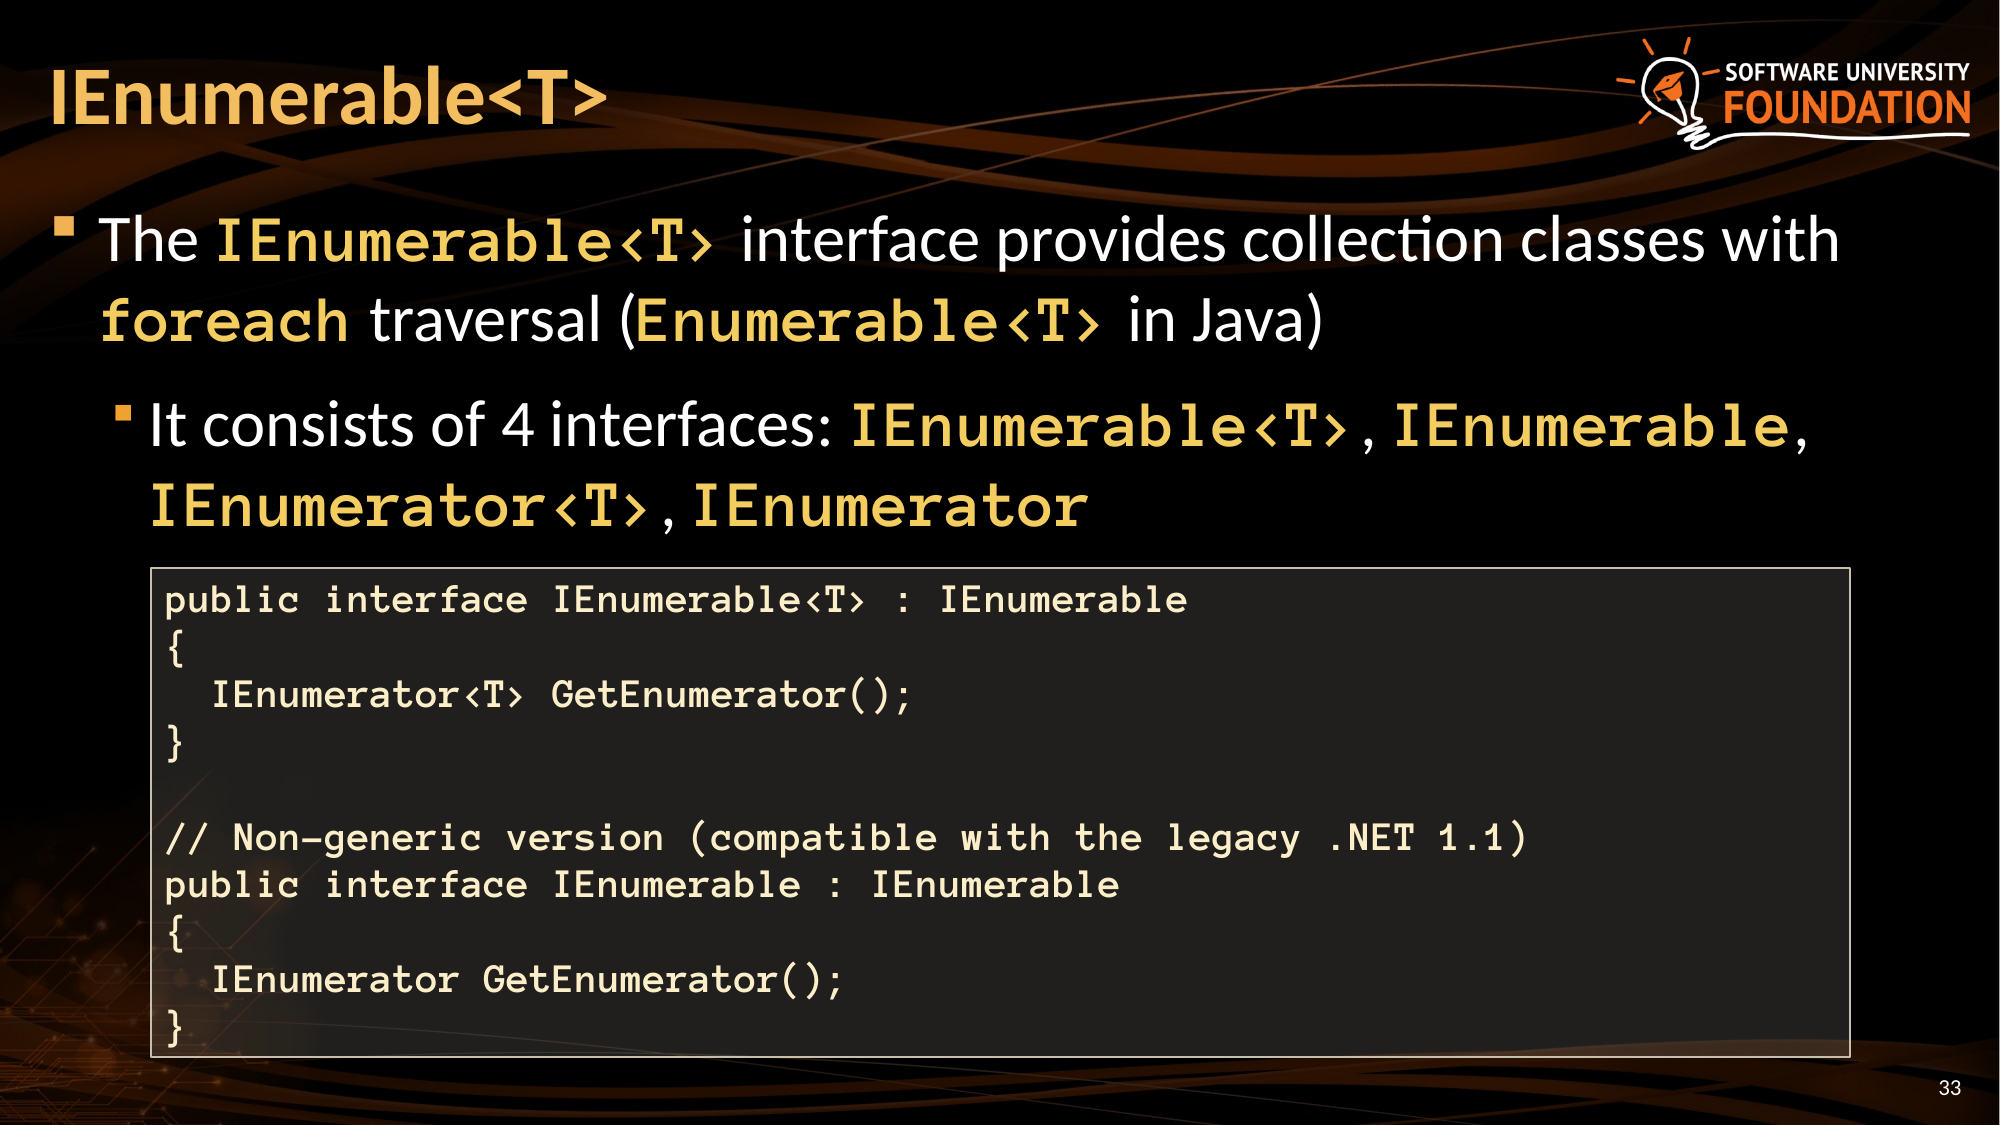

# IEnumerable<T>
The IEnumerable<T> interface provides collection classes with foreach traversal (Enumerable<T> in Java)
It consists of 4 interfaces: IEnumerable<T>, IEnumerable, IEnumerator<T>, IEnumerator
public interface IEnumerable<T> : IEnumerable
{
  IEnumerator<T> GetEnumerator();
}

// Non-generic version (compatible with the legacy .NET 1.1)
public interface IEnumerable : IEnumerable
{
  IEnumerator GetEnumerator();
}
33